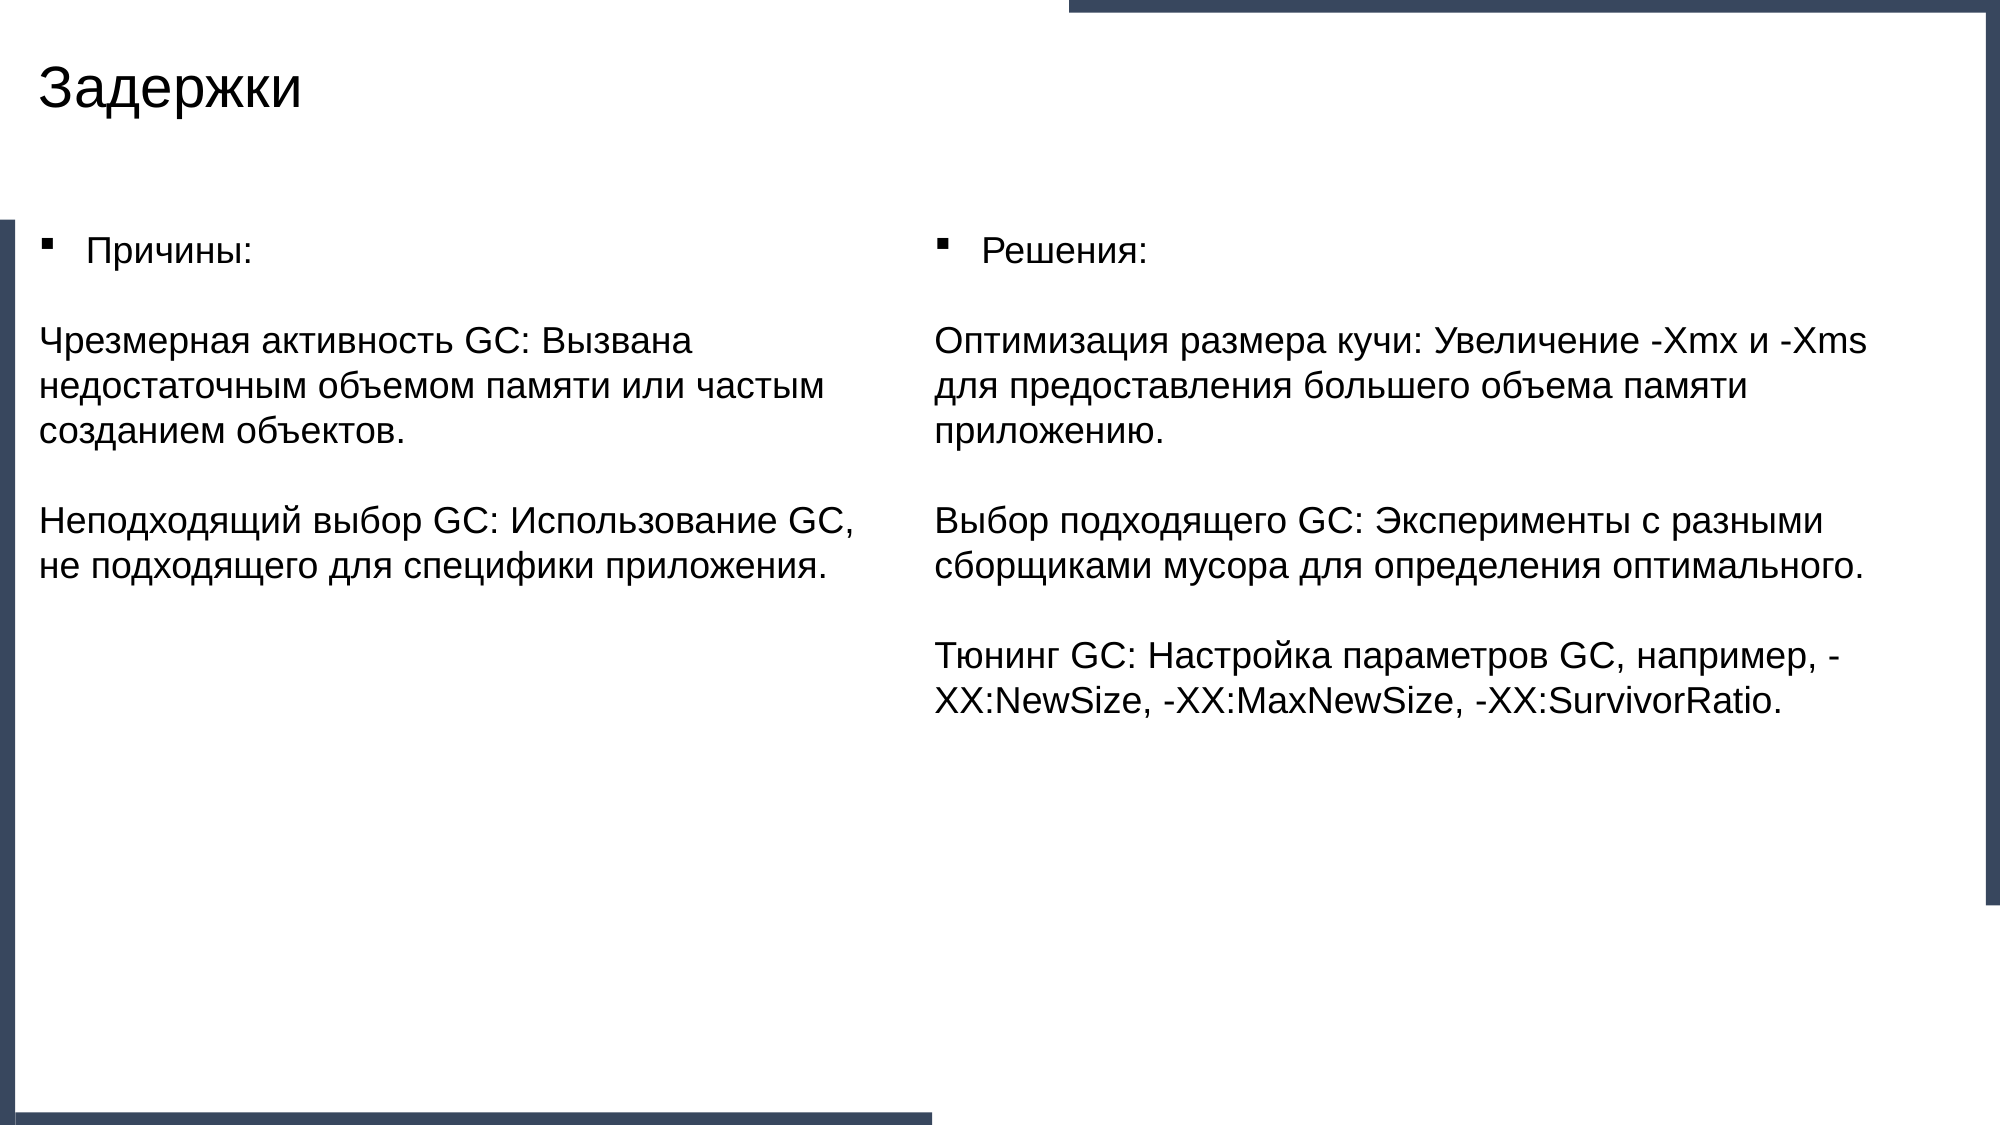

Задержки
Причины:

Чрезмерная активность GC: Вызвана недостаточным объемом памяти или частым созданием объектов.

Неподходящий выбор GC: Использование GC, не подходящего для специфики приложения.
Решения:

Оптимизация размера кучи: Увеличение -Xmx и -Xms для предоставления большего объема памяти приложению.

Выбор подходящего GC: Эксперименты с разными сборщиками мусора для определения оптимального.

Тюнинг GC: Настройка параметров GC, например, -XX:NewSize, -XX:MaxNewSize, -XX:SurvivorRatio.